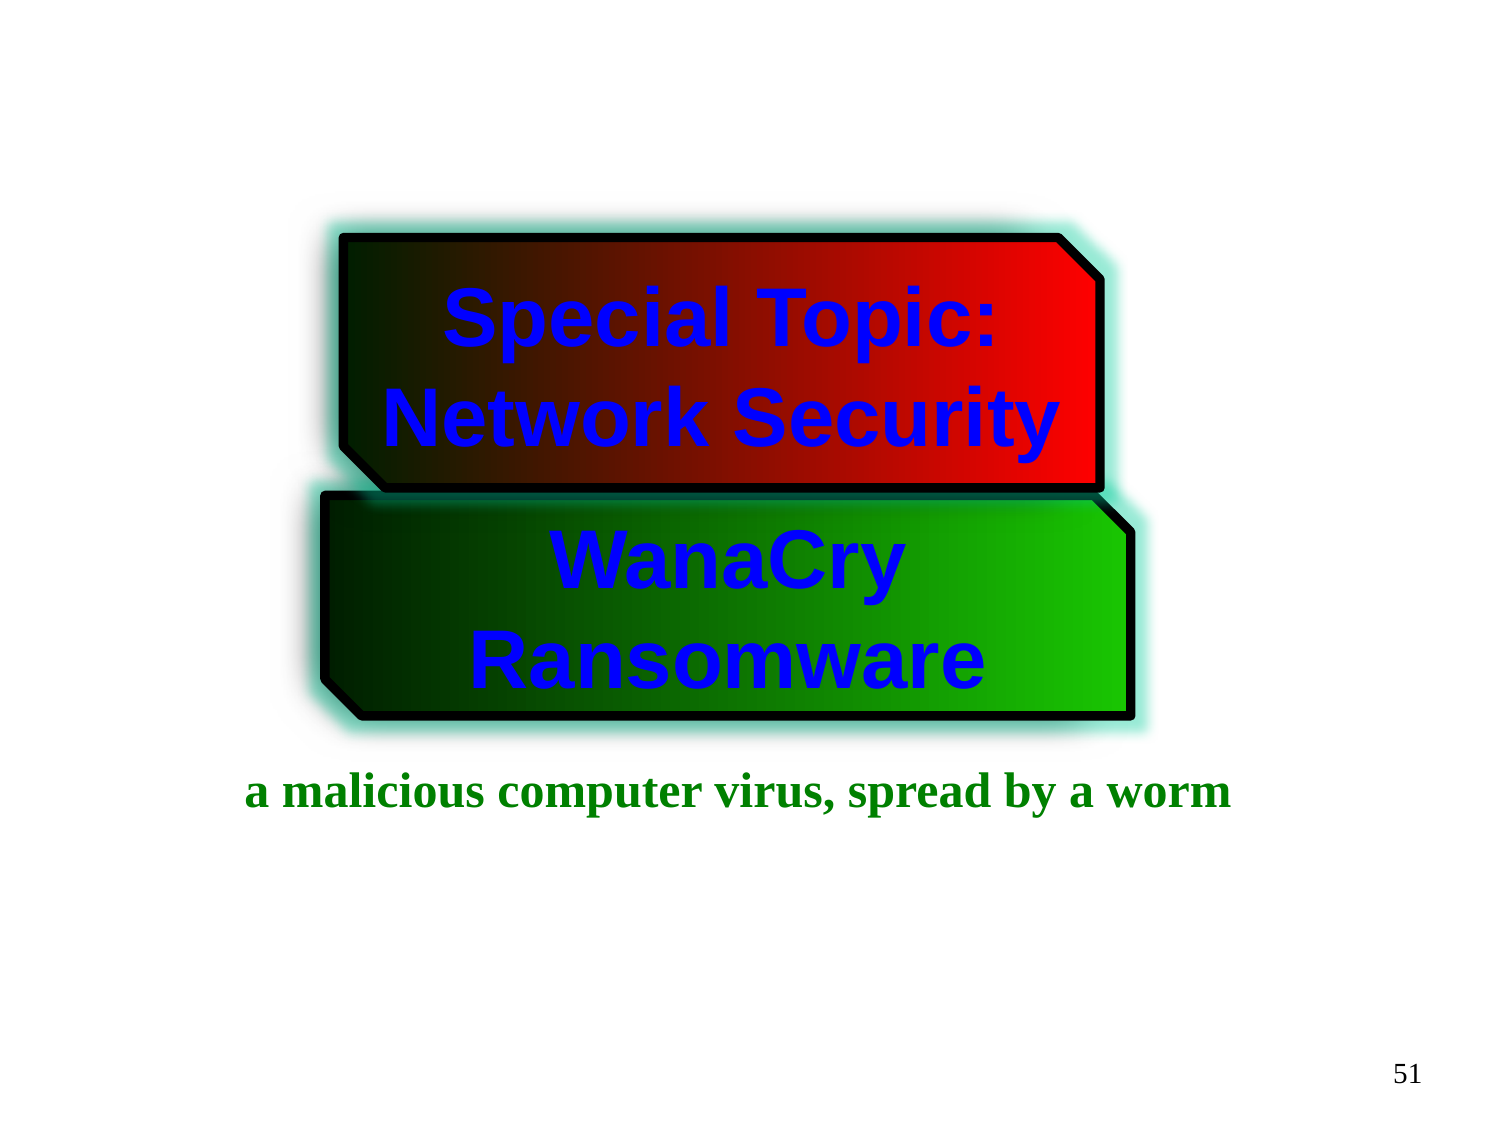

Special Topic: Network Security
WanaCry Ransomware
a malicious computer virus, spread by a worm